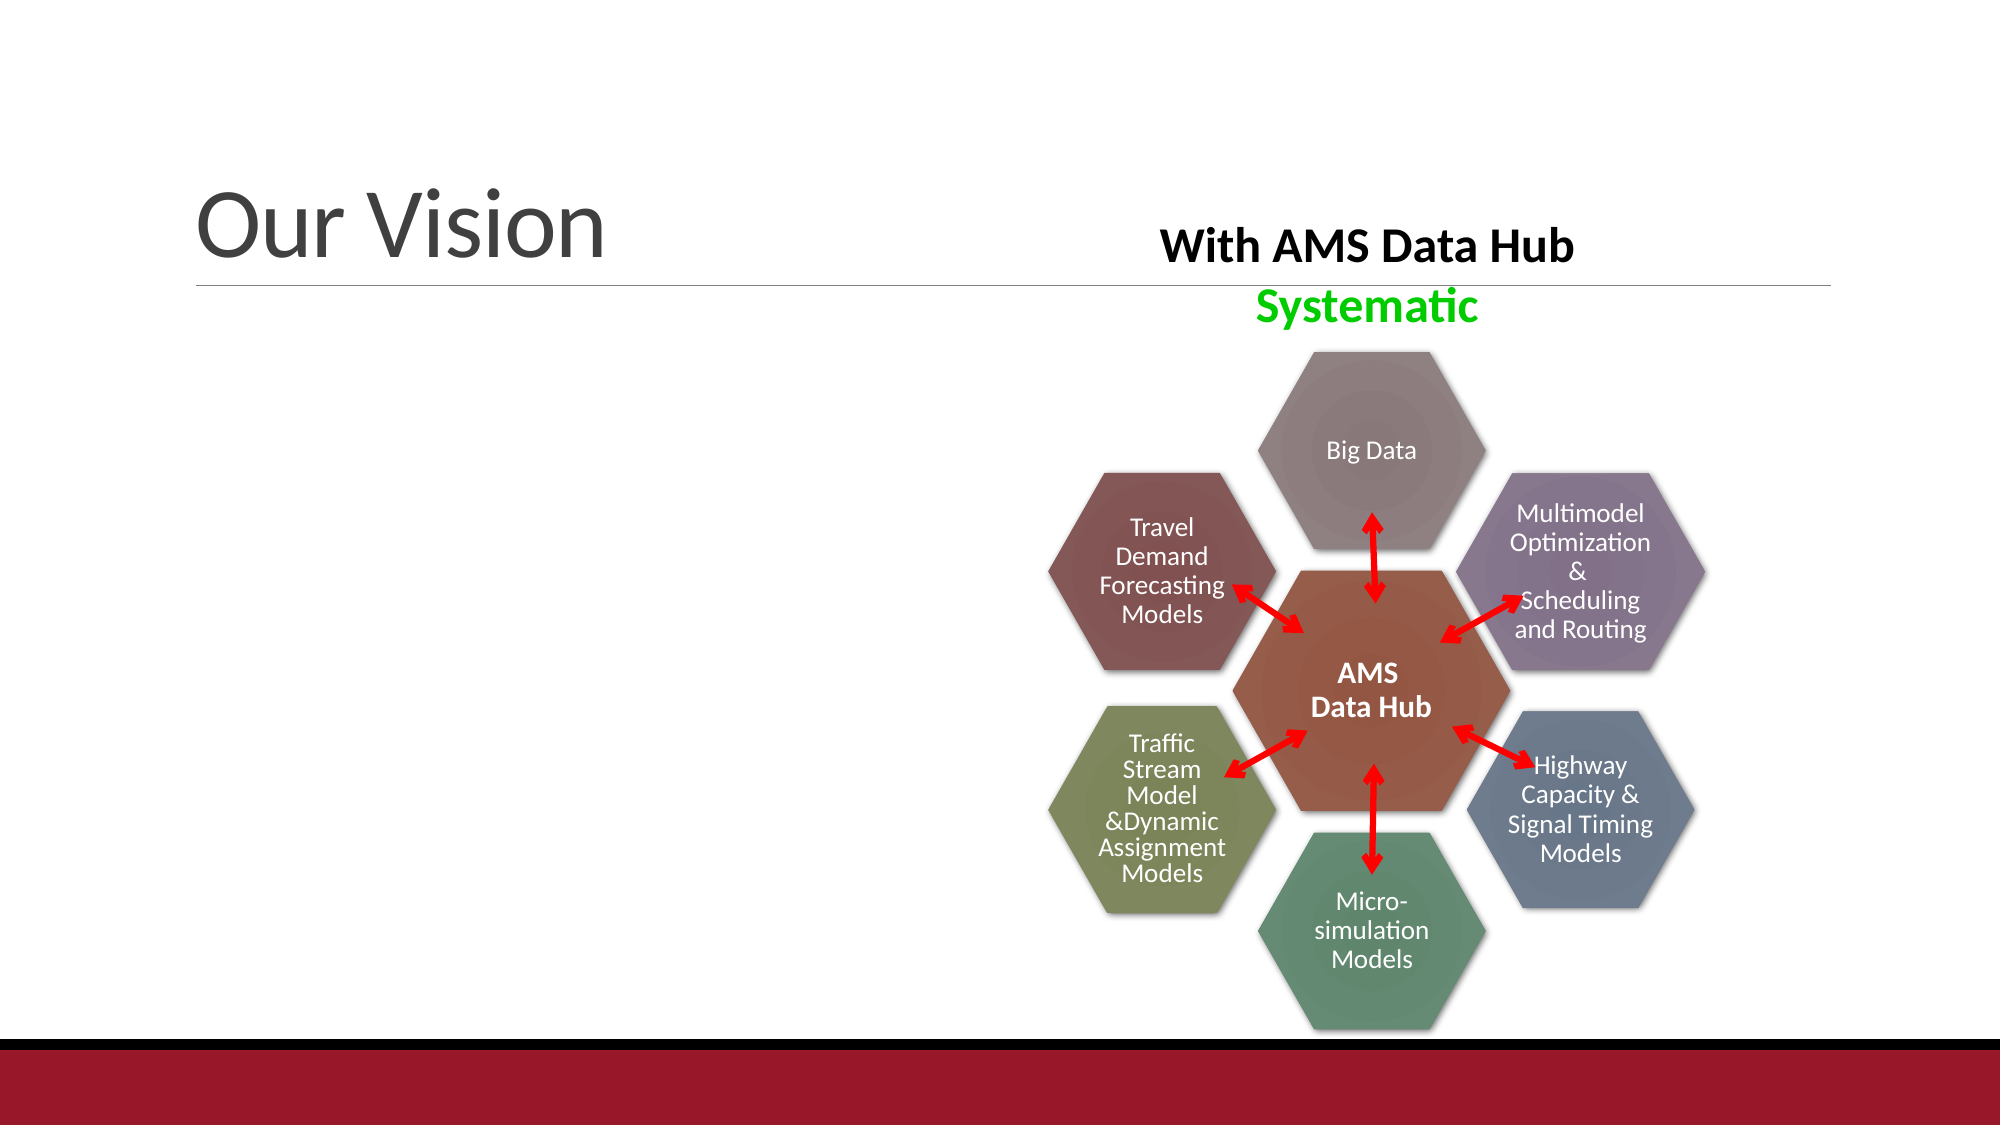

# Our Vision
With AMS Data Hub
Systematic
AMS
Data Hub
Big Data
Multimodel Optimization
&
Scheduling and Routing
Highway Capacity & Signal Timing Models
Micro-simulation Models
Traffic Stream Model &Dynamic Assignment Models
Travel Demand Forecasting Models
8